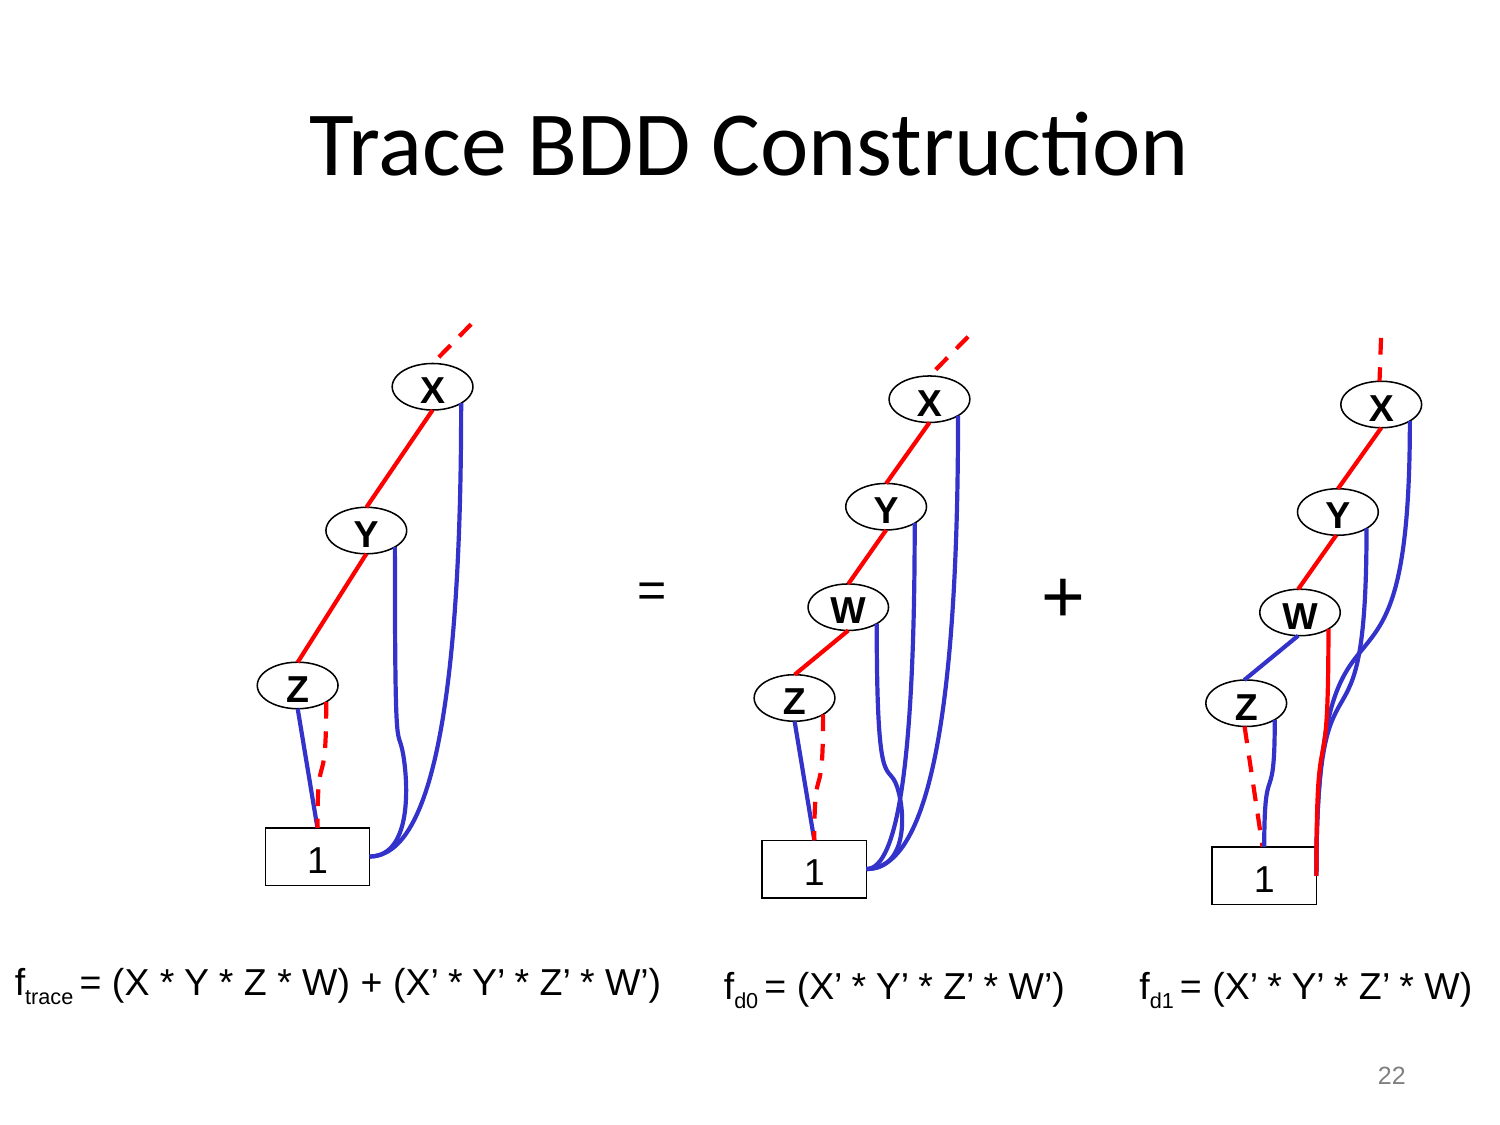

# Trace BDD Construction
X
Y
Z
1
X
Y
W
Z
1
X
Y
W
Z
1
+
=
ftrace = (X * Y * Z * W) + (X’ * Y’ * Z’ * W’)
fd0 = (X’ * Y’ * Z’ * W’)
fd1 = (X’ * Y’ * Z’ * W)
22